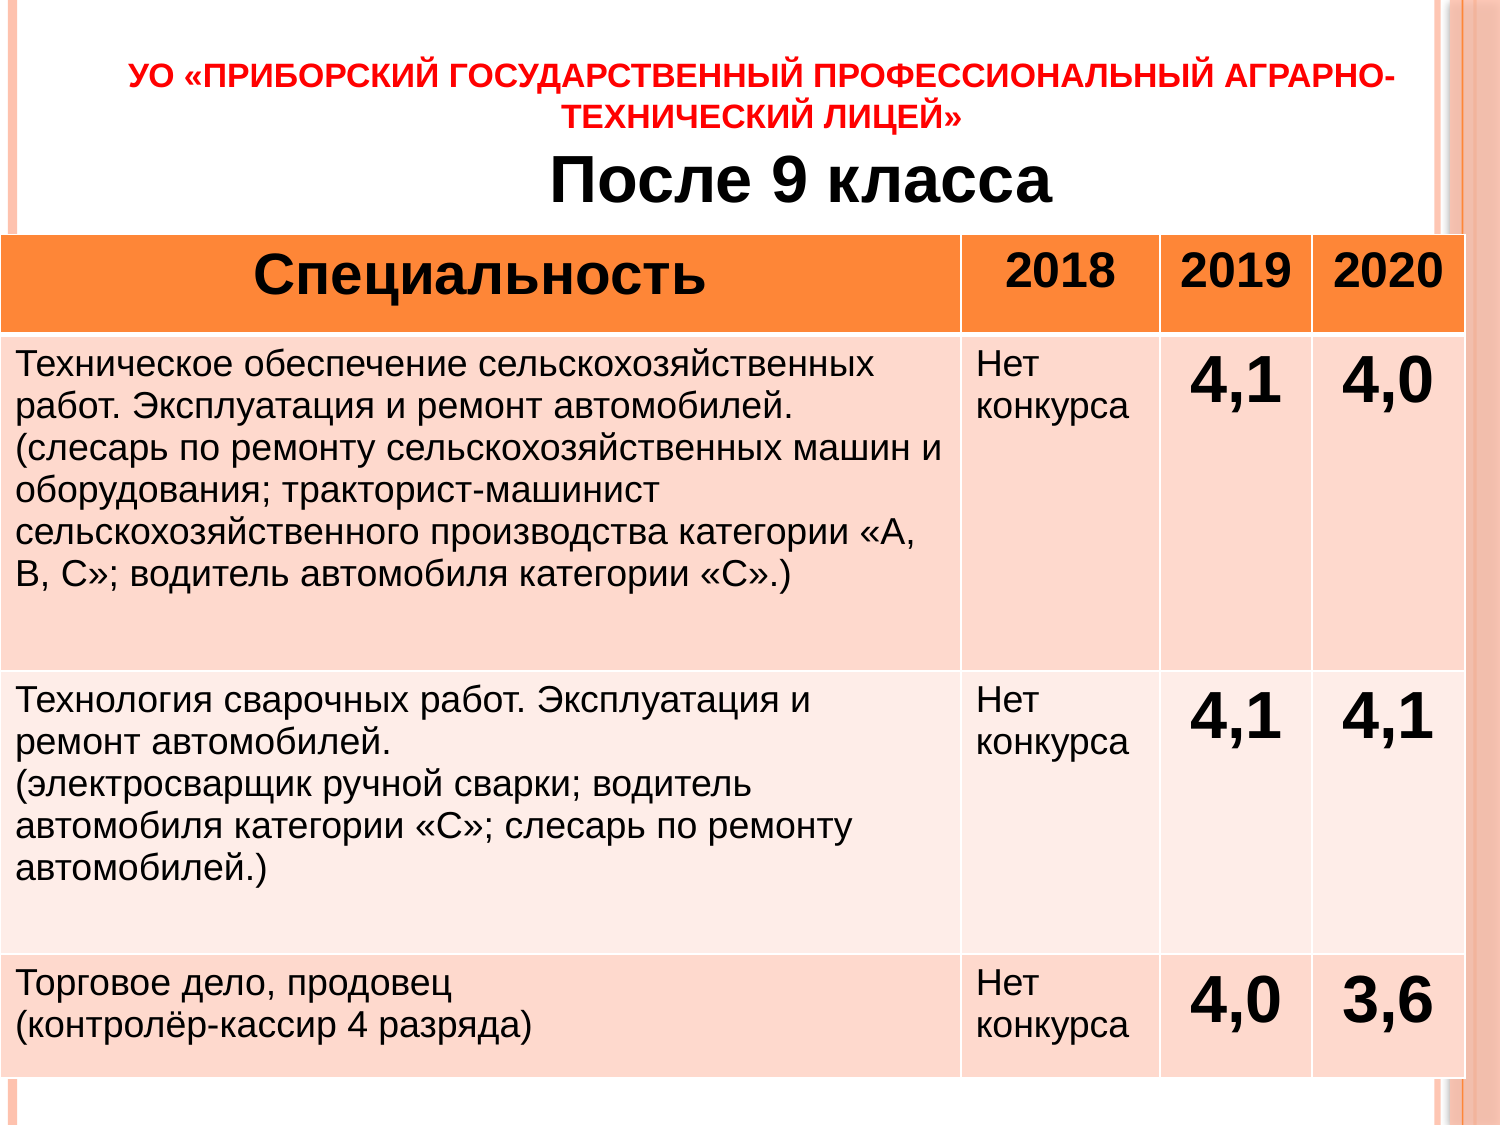

# УО «Приборский государственный профессиональный аграрно-технический лицей»
После 9 класса
| Специальность | 2018 | 2019 | 2020 |
| --- | --- | --- | --- |
| Техническое обеспечение сельскохозяйственных работ. Эксплуатация и ремонт автомобилей. (слесарь по ремонту сельскохозяйственных машин и оборудования; тракторист-машинист сельскохозяйственного производства категории «А, В, С»; водитель автомобиля категории «С».) | Нет конкурса | 4,1 | 4,0 |
| Технология сварочных работ. Эксплуатация и ремонт автомобилей. (электросварщик ручной сварки; водитель автомобиля категории «С»; слесарь по ремонту автомобилей.) | Нет конкурса | 4,1 | 4,1 |
| Торговое дело, продовец (контролёр-кассир 4 разряда) | Нет конкурса | 4,0 | 3,6 |